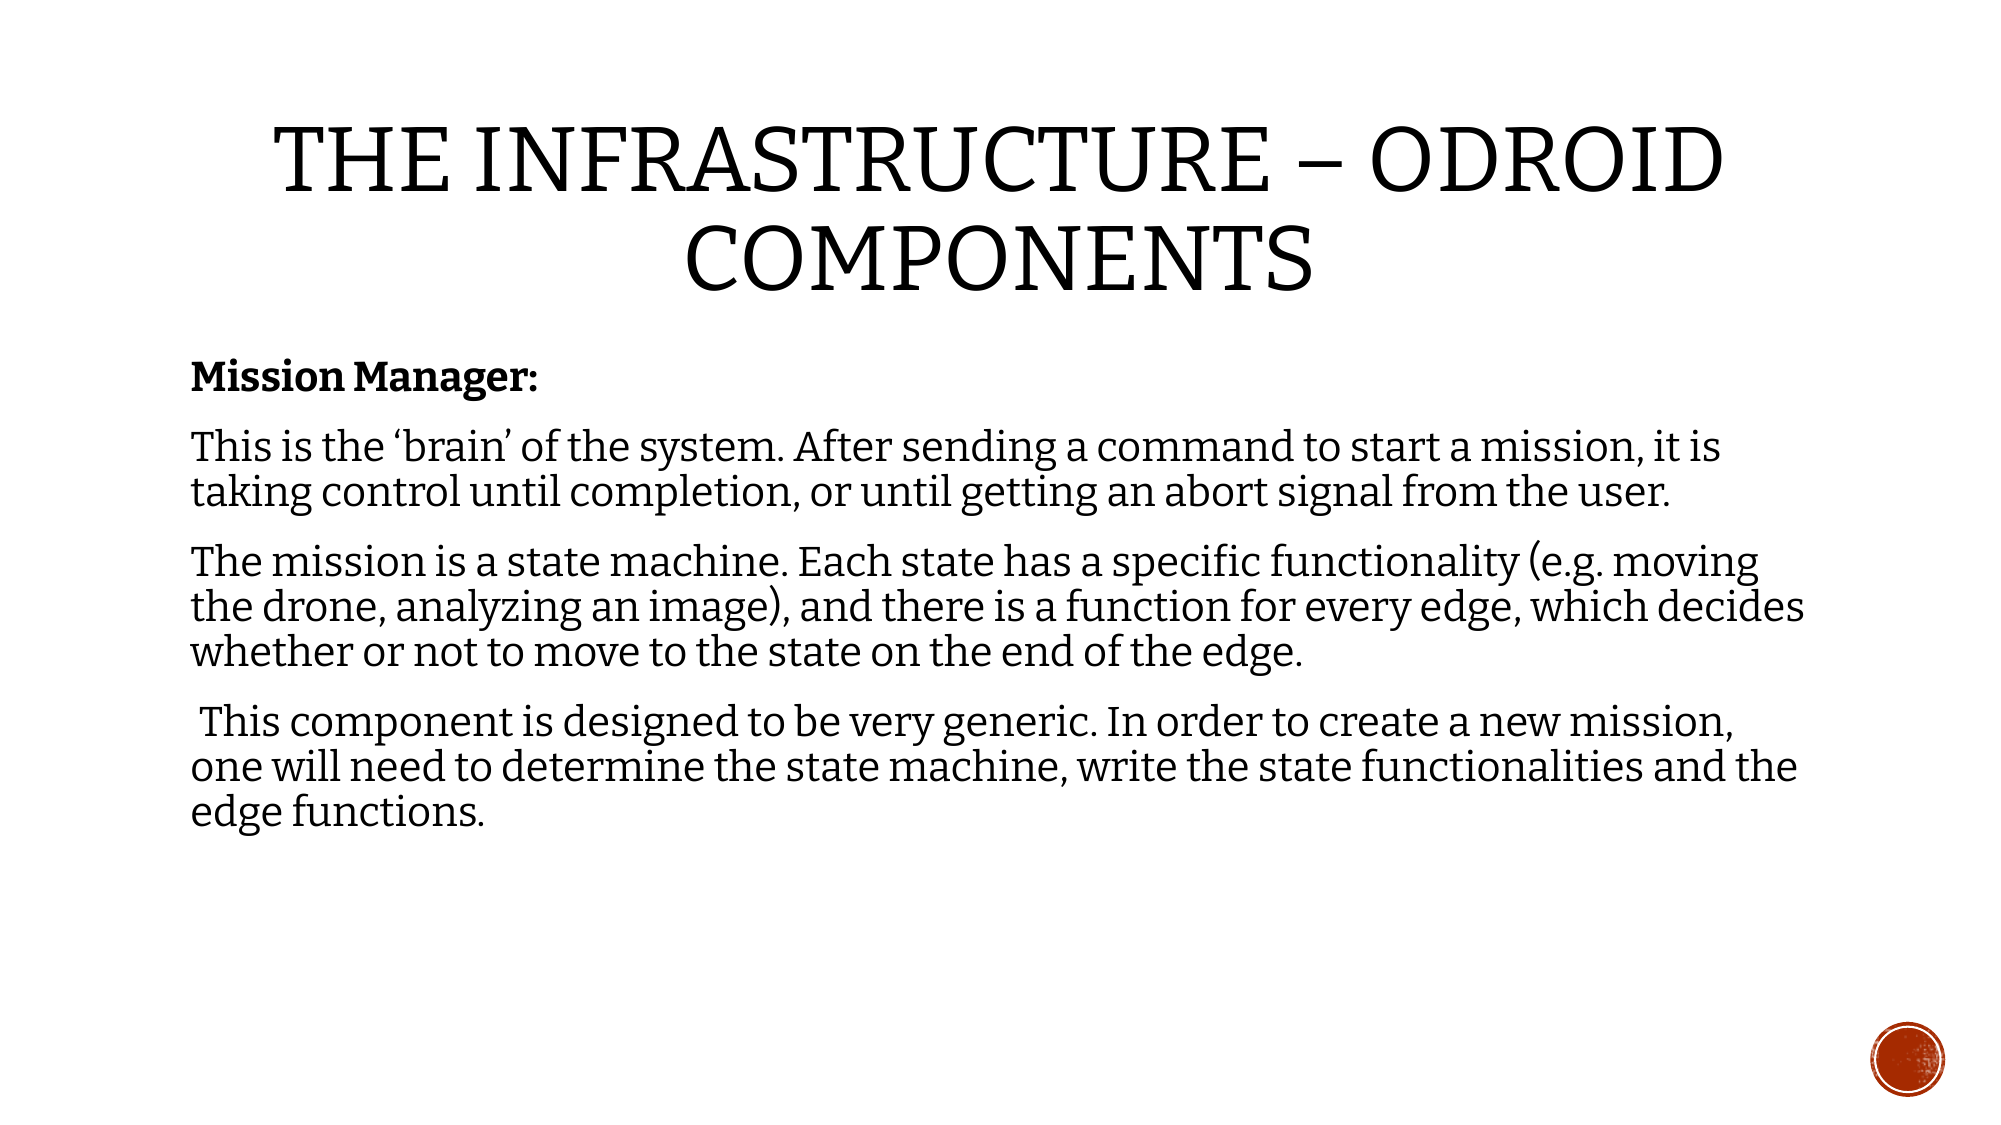

# The infrastructure – Odroid Components
Mission Manager:
This is the ‘brain’ of the system. After sending a command to start a mission, it is taking control until completion, or until getting an abort signal from the user.
The mission is a state machine. Each state has a specific functionality (e.g. moving the drone, analyzing an image), and there is a function for every edge, which decides whether or not to move to the state on the end of the edge.
 This component is designed to be very generic. In order to create a new mission, one will need to determine the state machine, write the state functionalities and the edge functions.